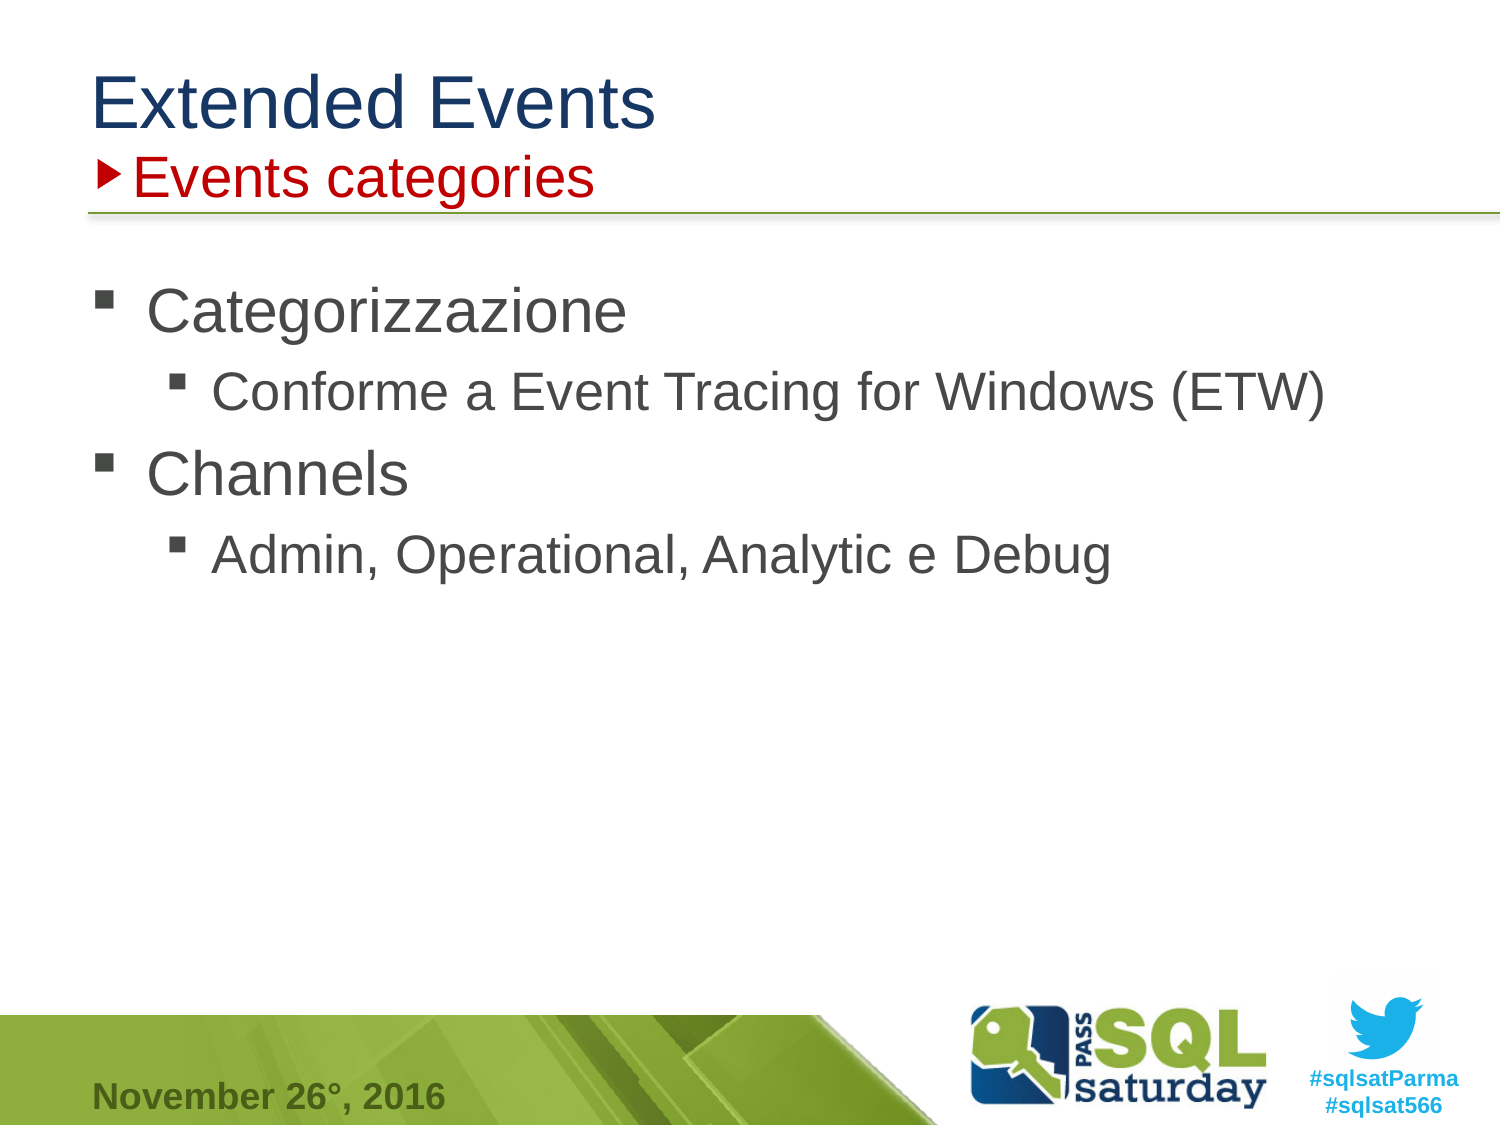

# Extended Events
Events categories
Categorizzazione
Conforme a Event Tracing for Windows (ETW)
Channels
Admin, Operational, Analytic e Debug